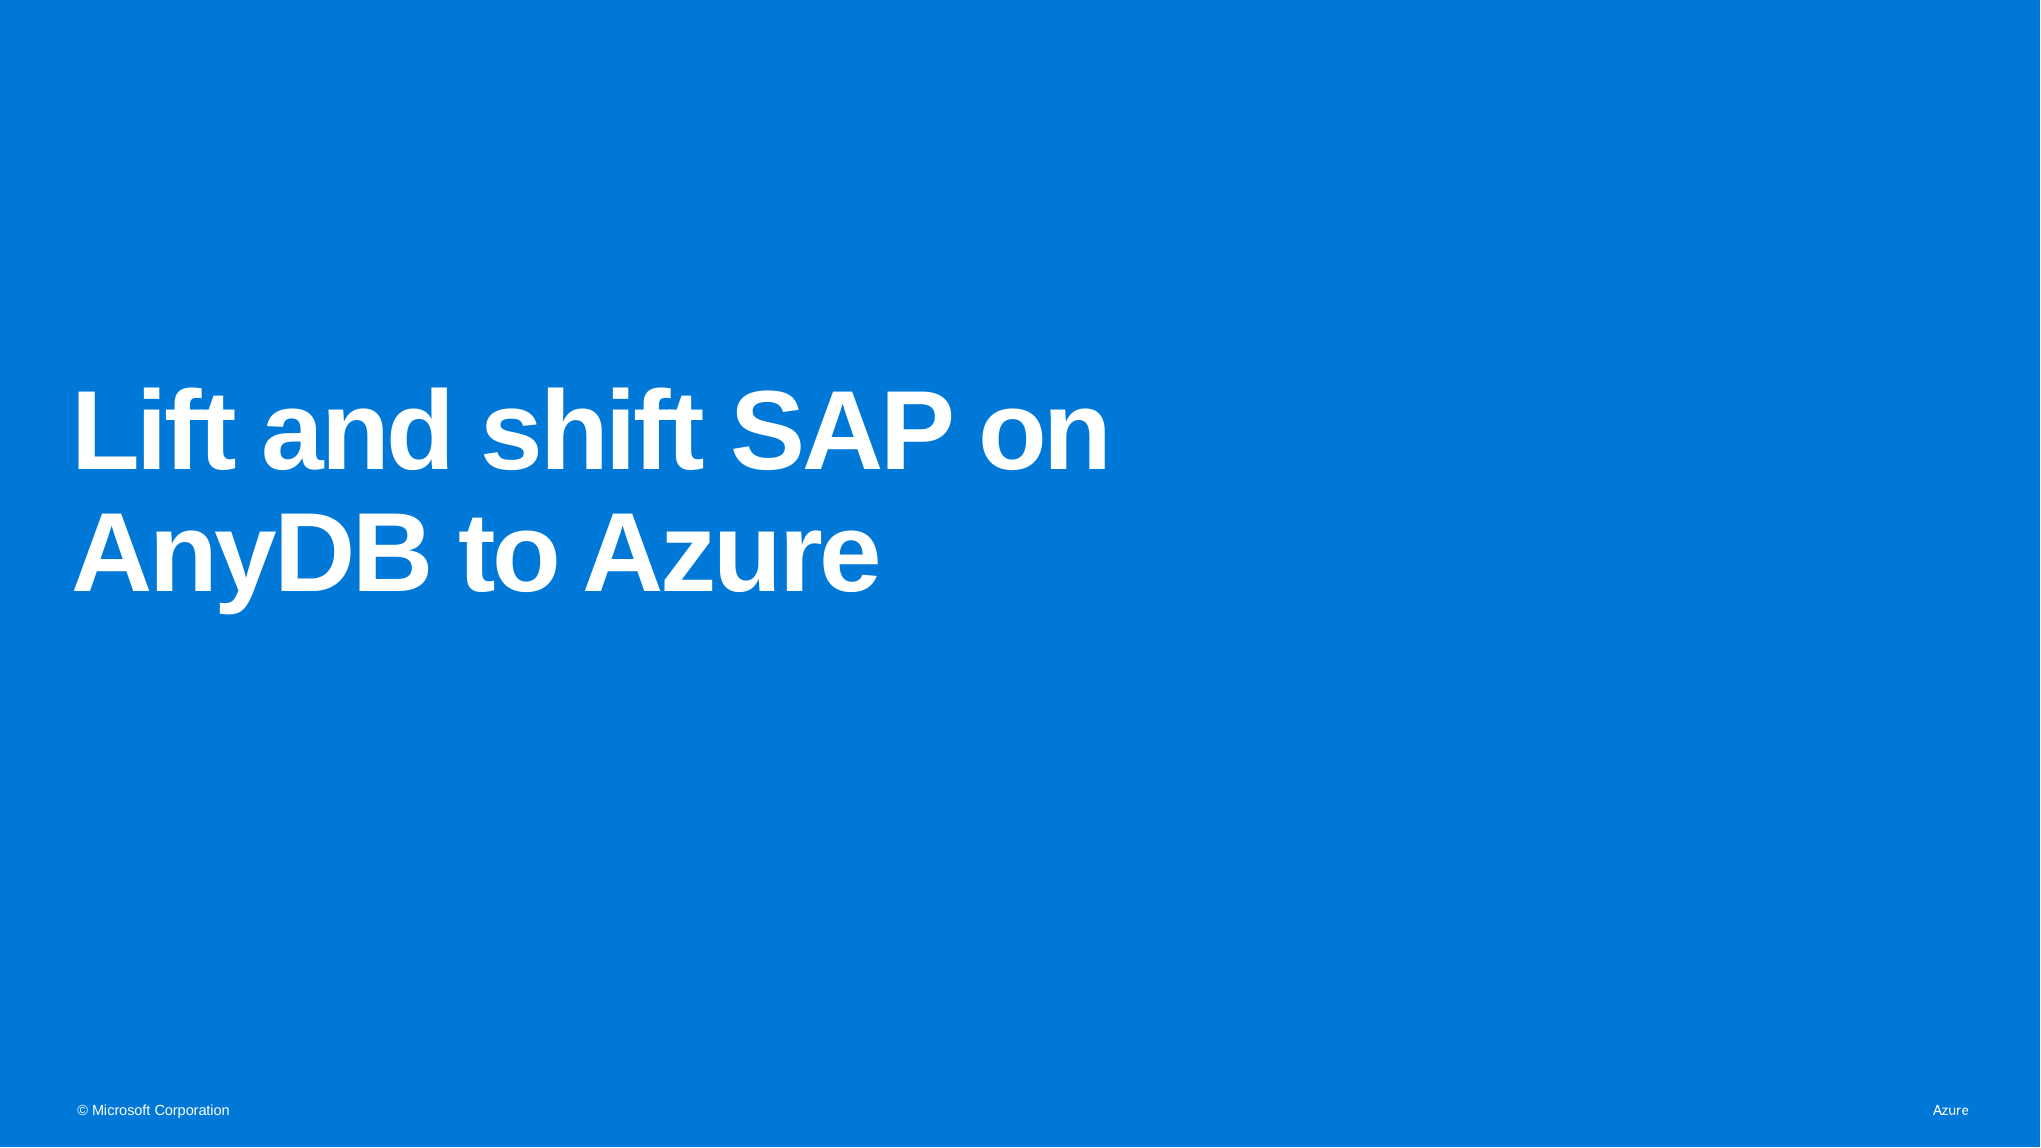

# Lift and shift SAP on AnyDB to Azure